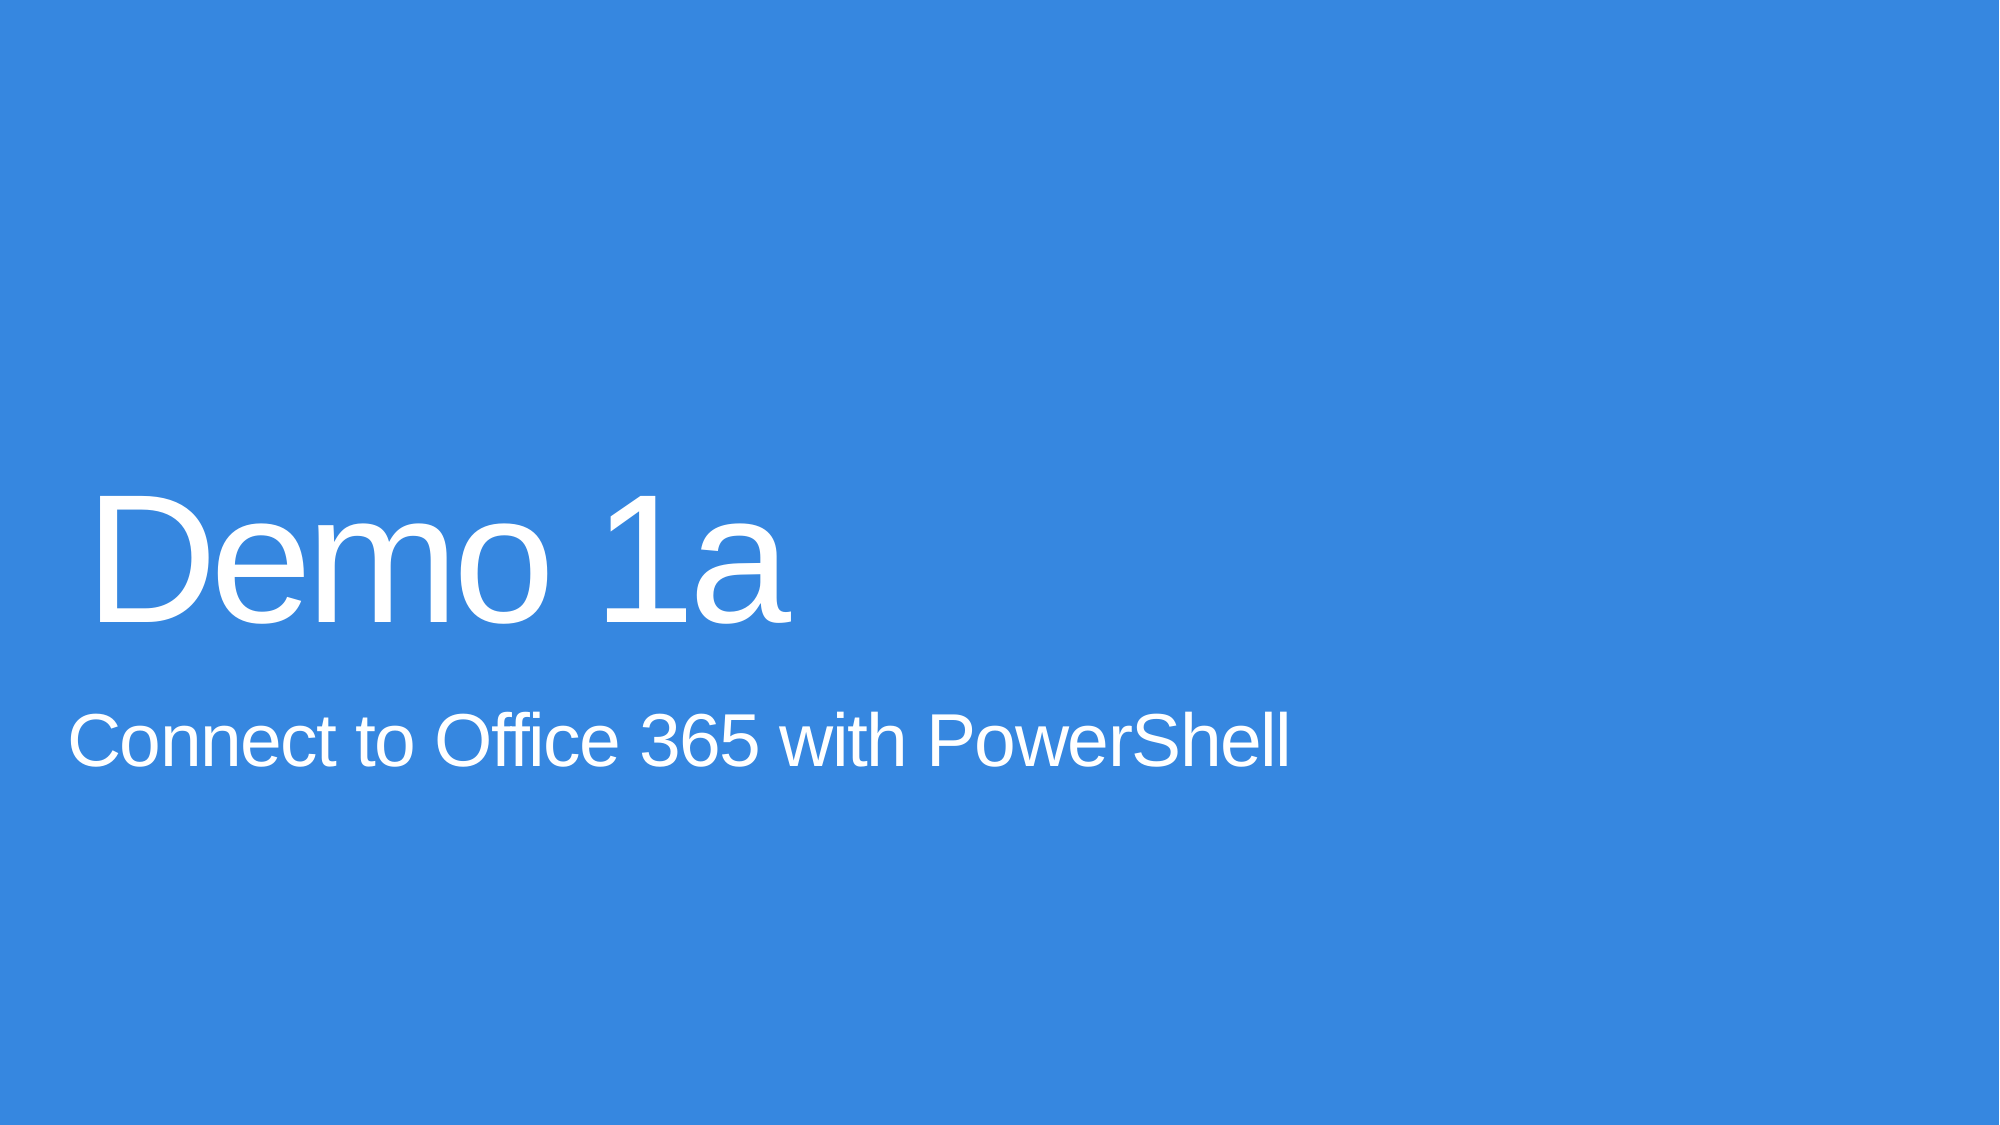

# Demo 1a
Connect to Office 365 with PowerShell